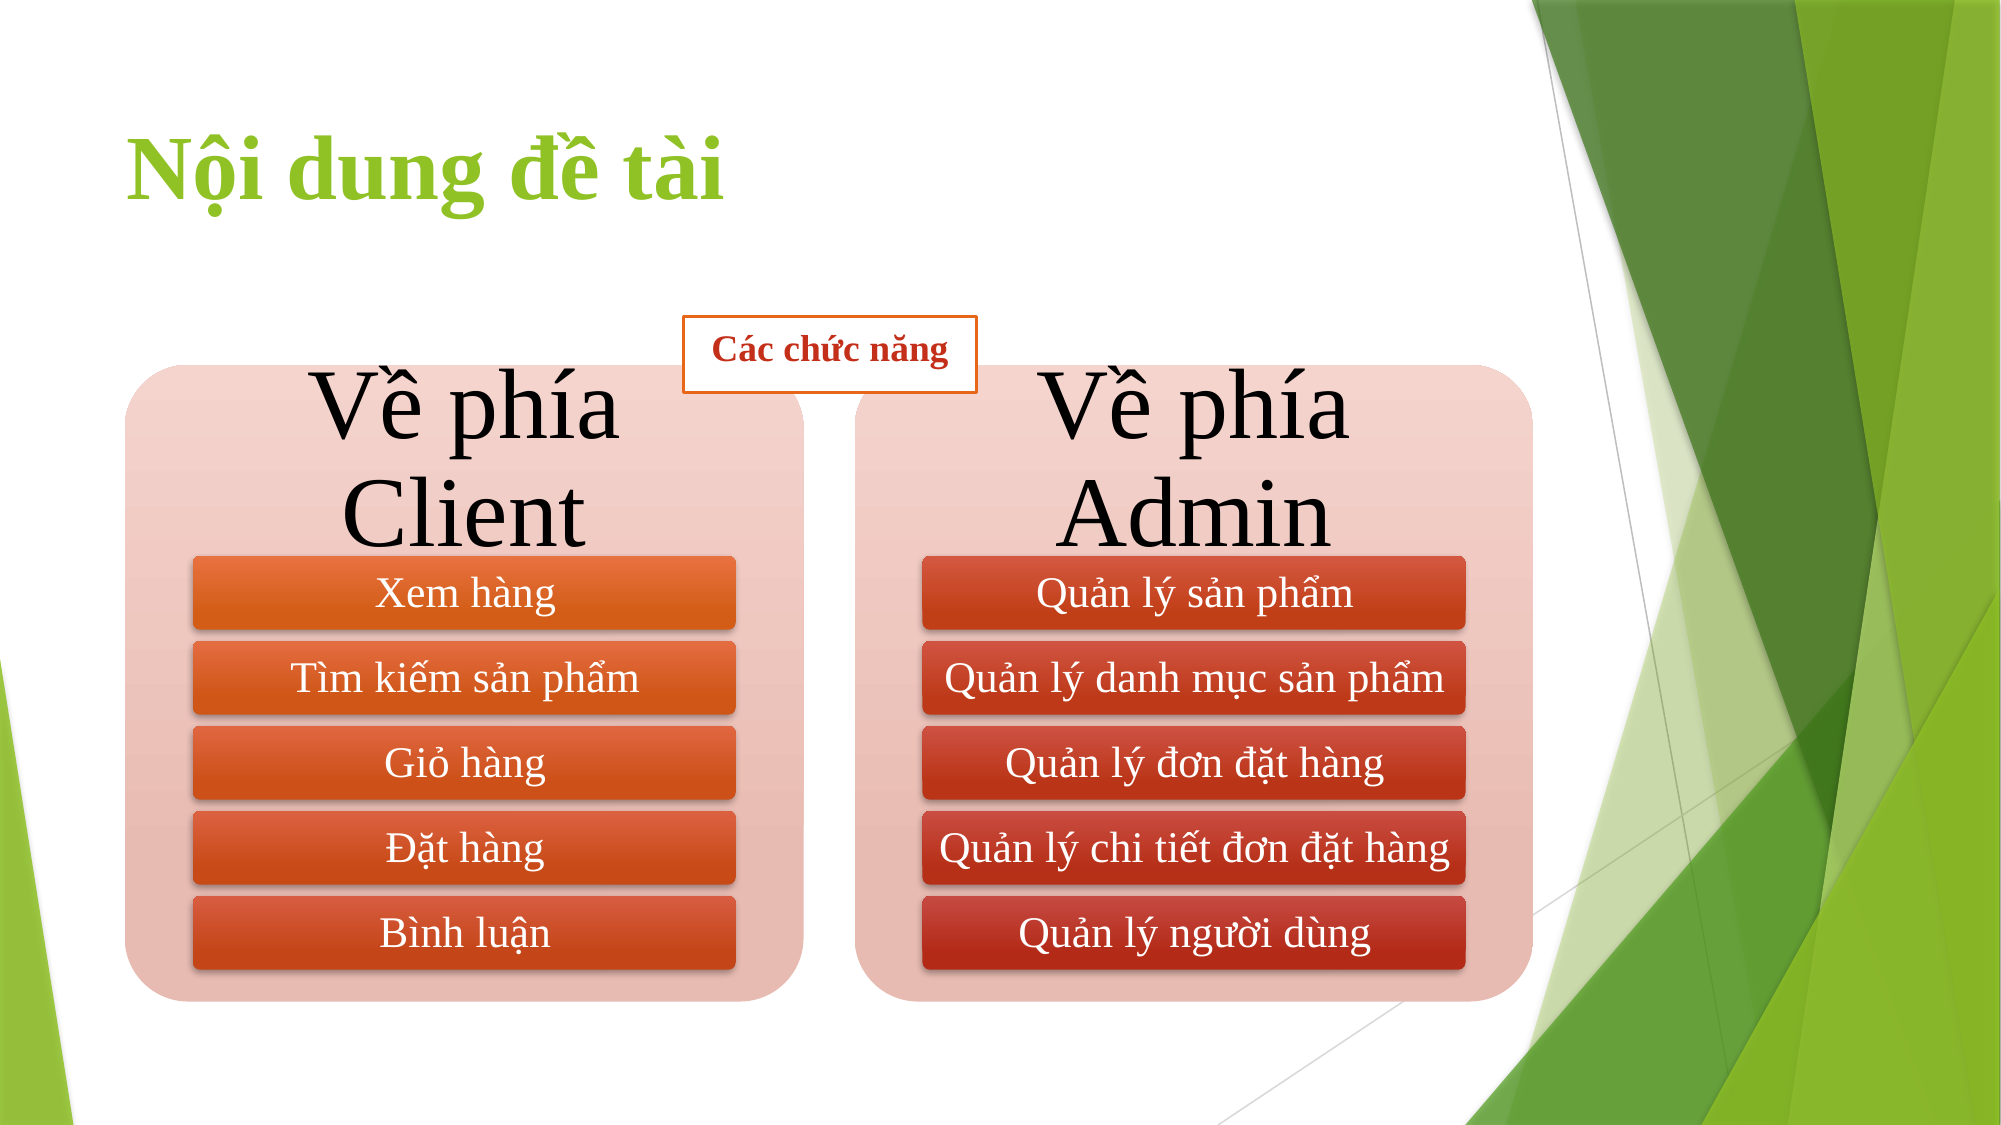

# Nội dung đề tài
Các chức năng
Về phía Client
Xem hàng
Tìm kiếm sản phẩm
Giỏ hàng
Đặt hàng
Bình luận
Về phía Admin
Quản lý sản phẩm
Quản lý danh mục sản phẩm
Quản lý đơn đặt hàng
Quản lý chi tiết đơn đặt hàng
Quản lý người dùng